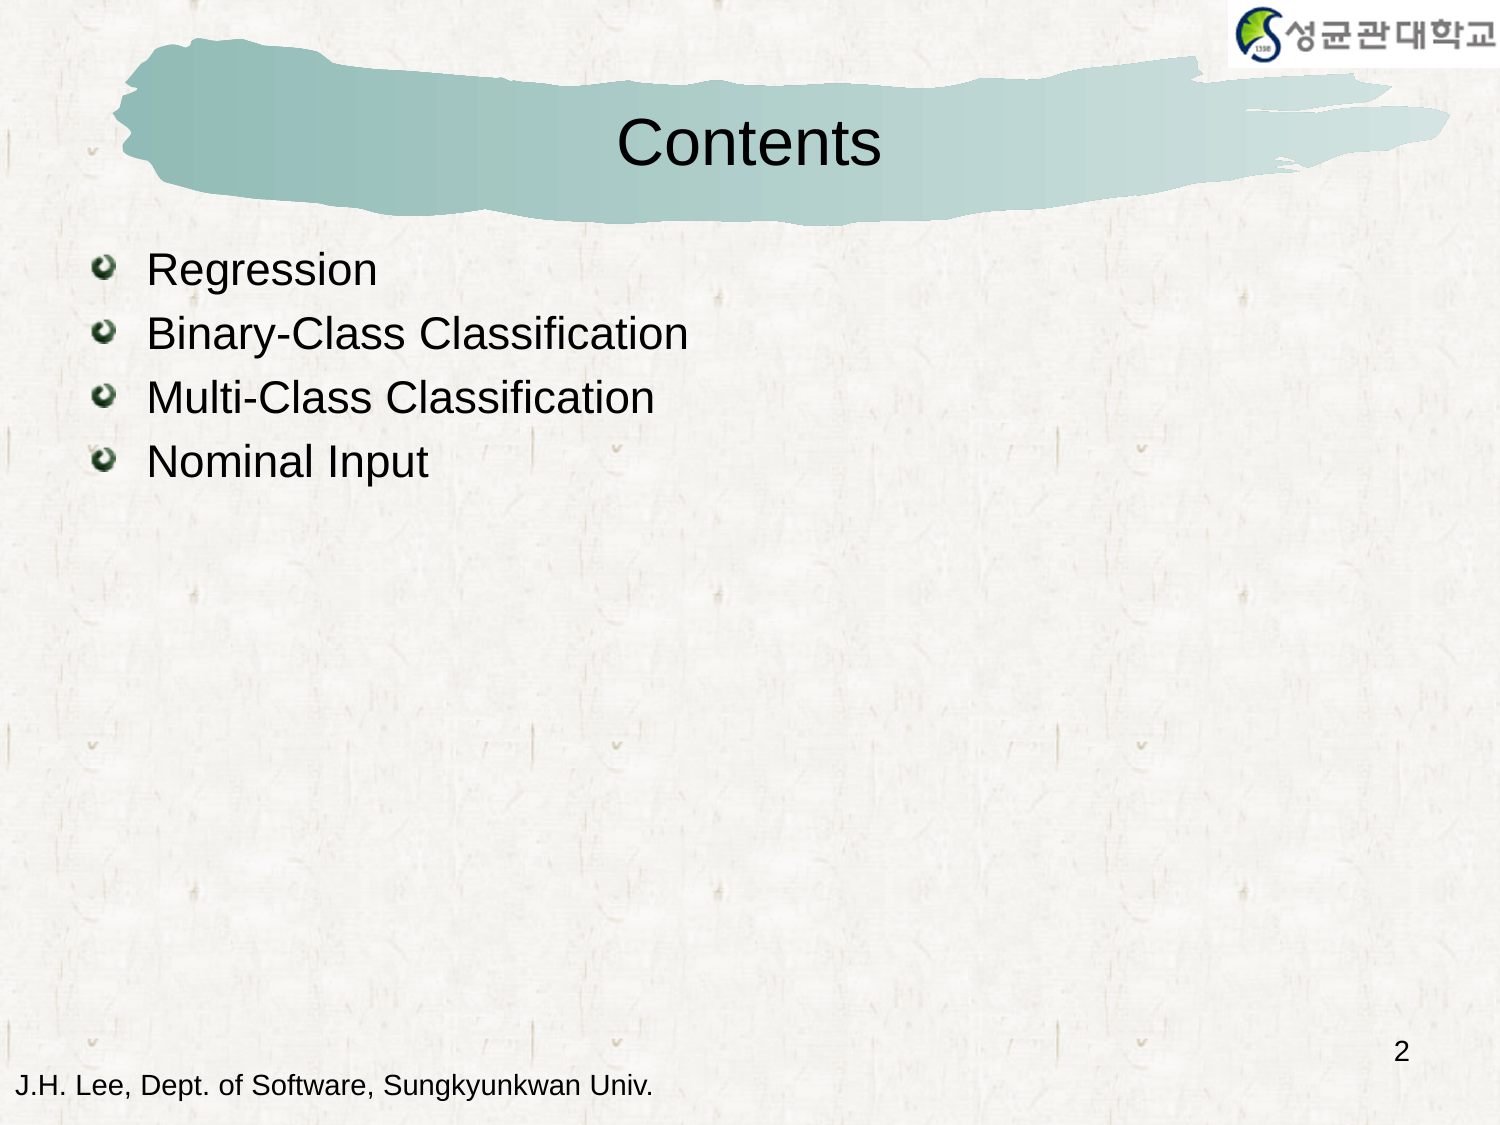

# Contents
Regression
Binary-Class Classification
Multi-Class Classification
Nominal Input
2
J.H. Lee, Dept. of Software, Sungkyunkwan Univ.